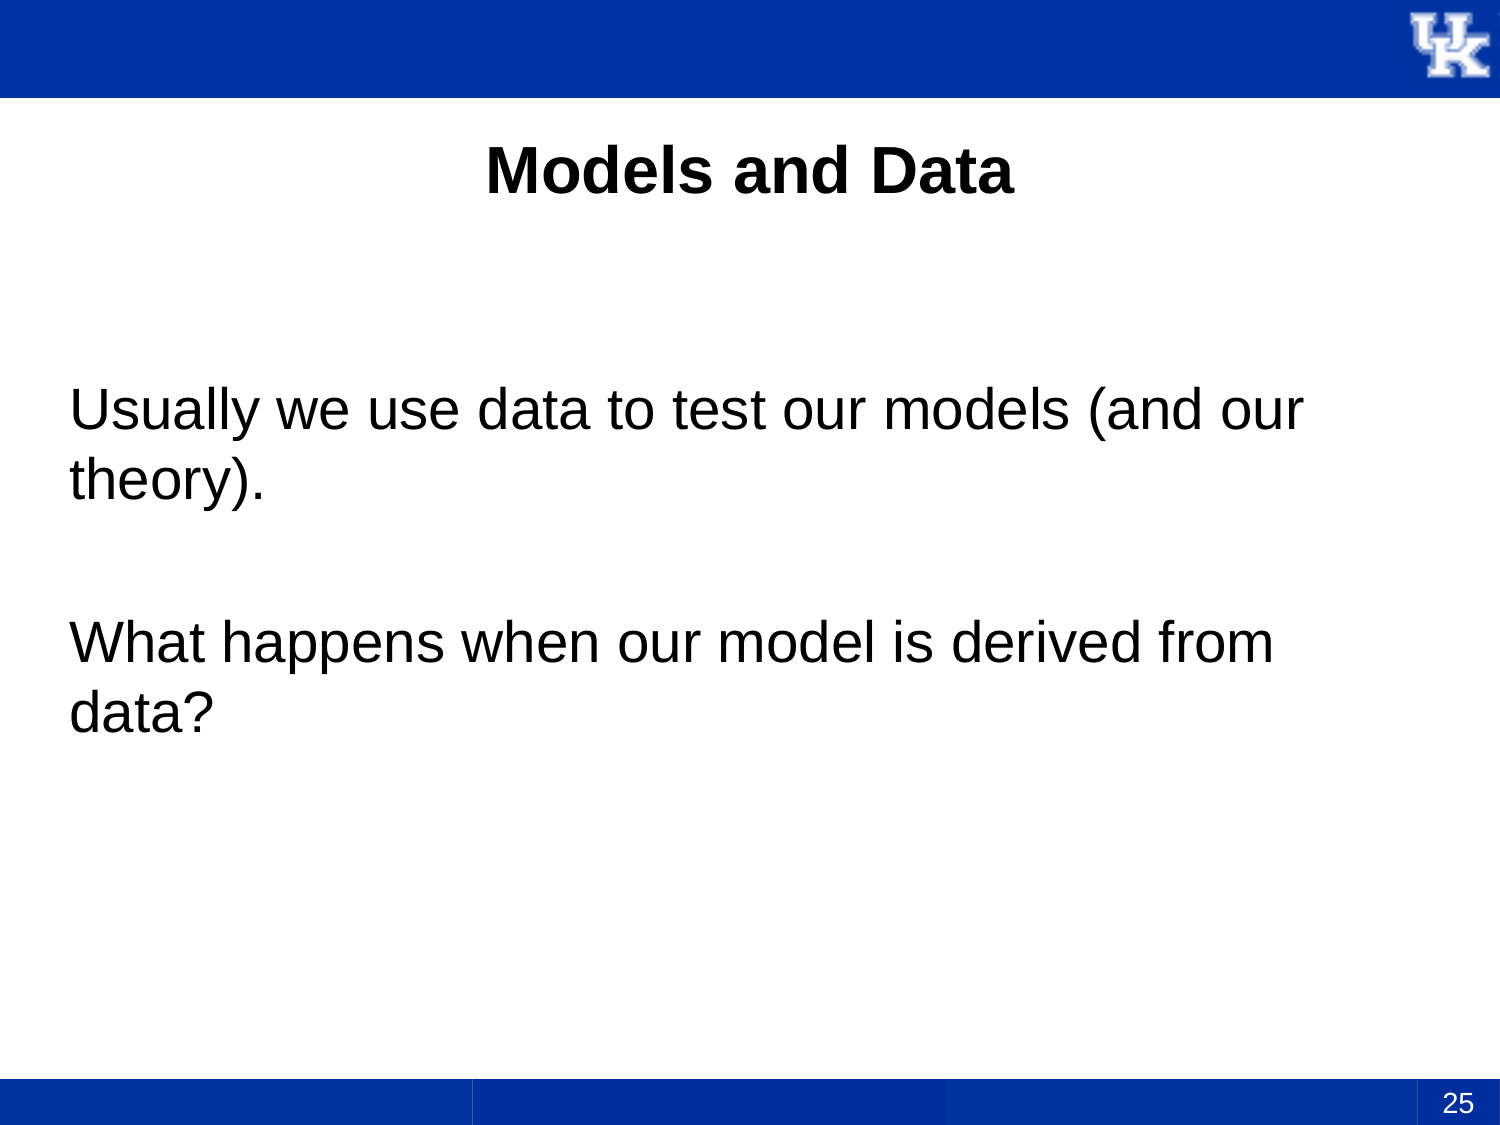

# Models and Data

Usually we use data to test our models (and our theory).

What happens when our model is derived from data?
25